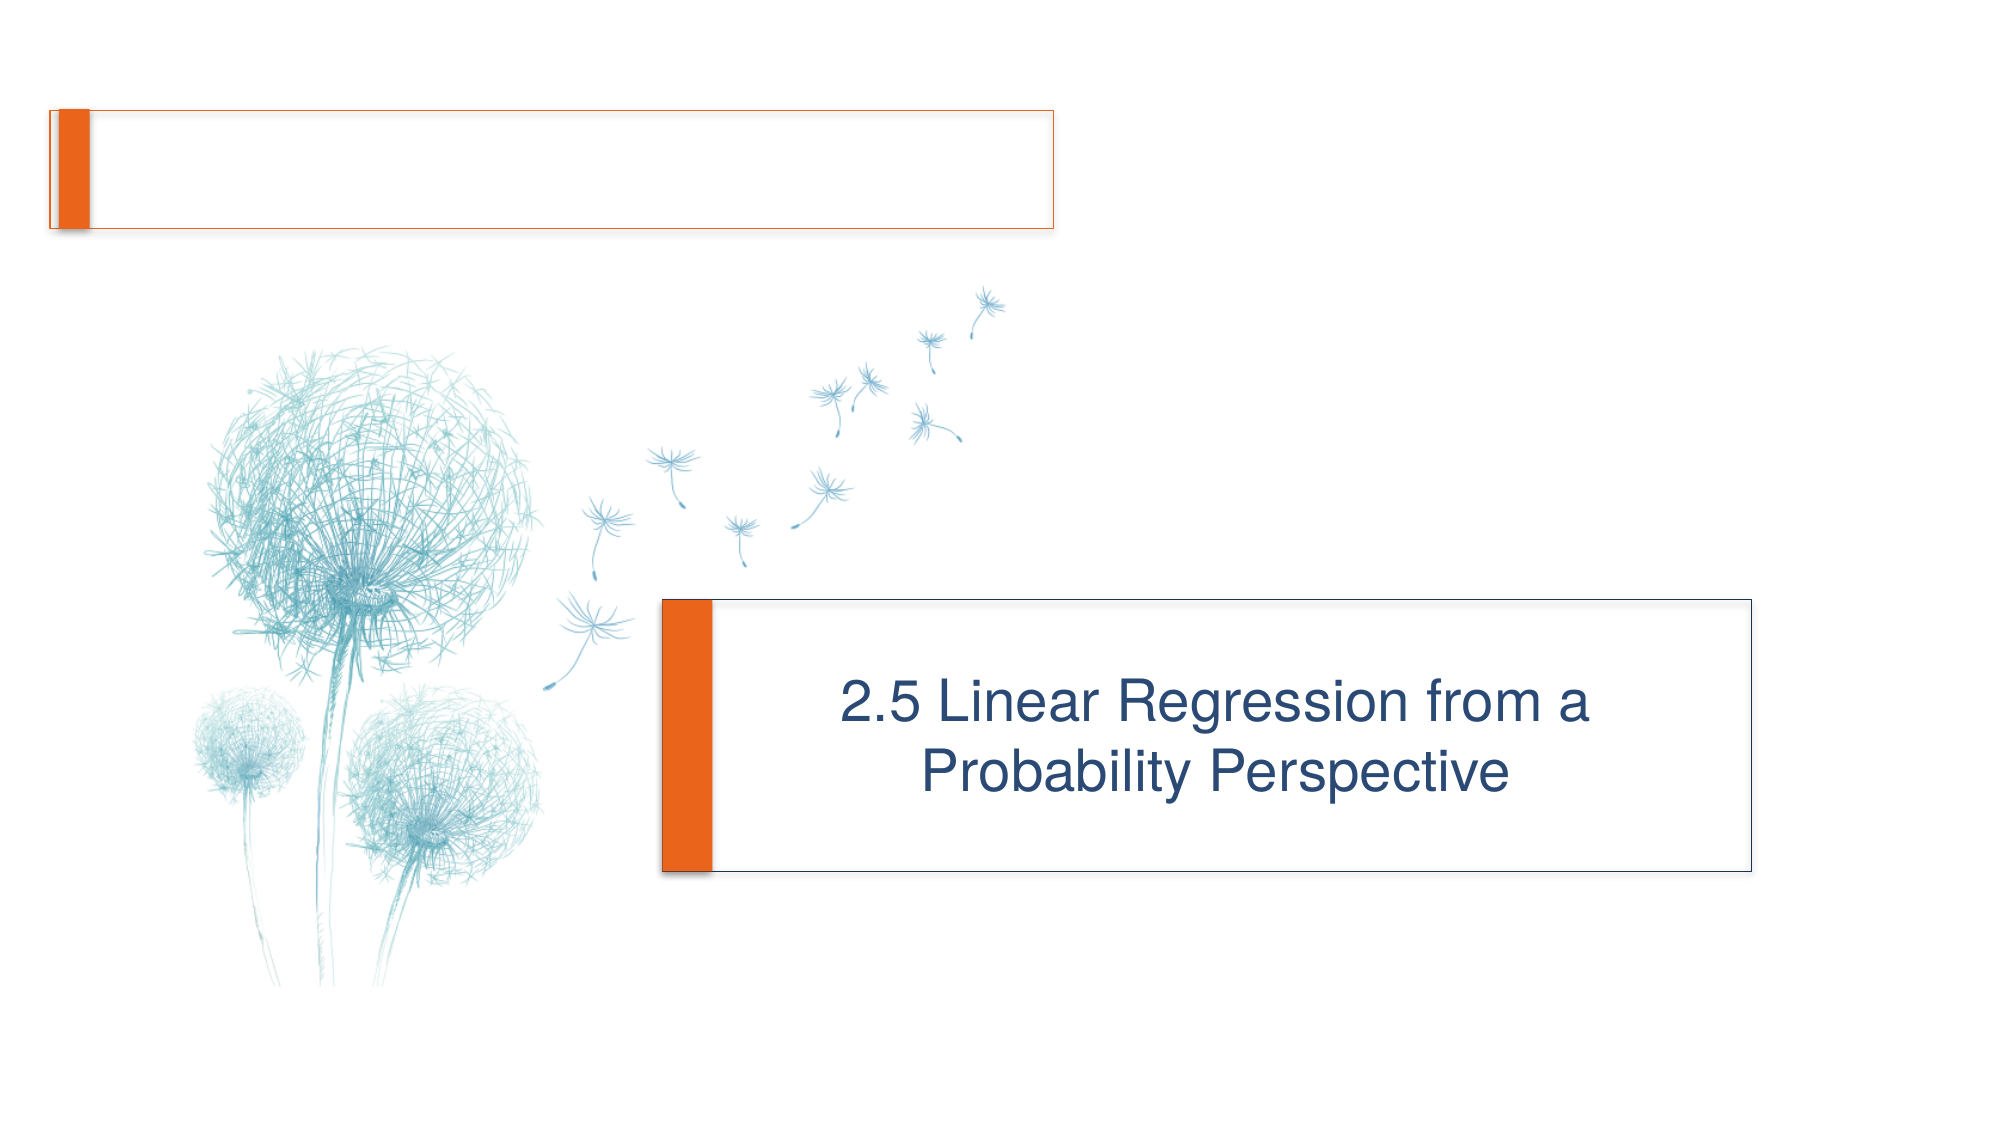

# 2.5 Linear Regression from a Probability Perspective